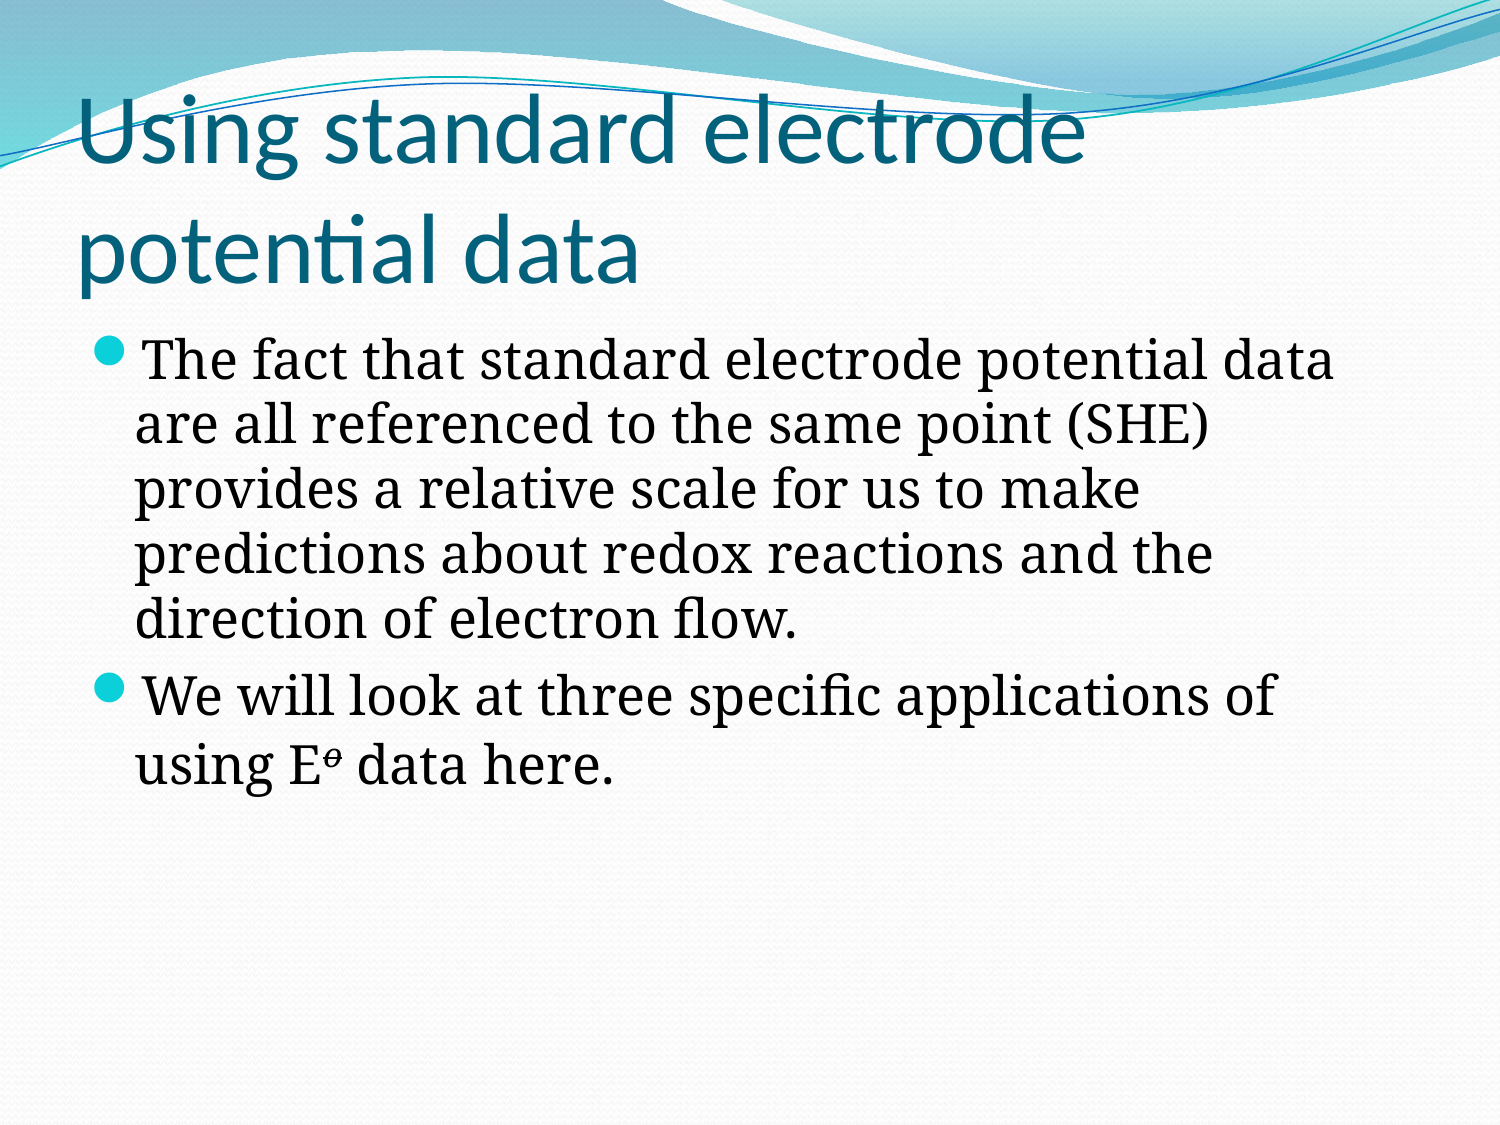

# Using standard electrode potential data
The fact that standard electrode potential data are all referenced to the same point (SHE) provides a relative scale for us to make predictions about redox reactions and the direction of electron flow.
We will look at three specific applications of using Eo data here.